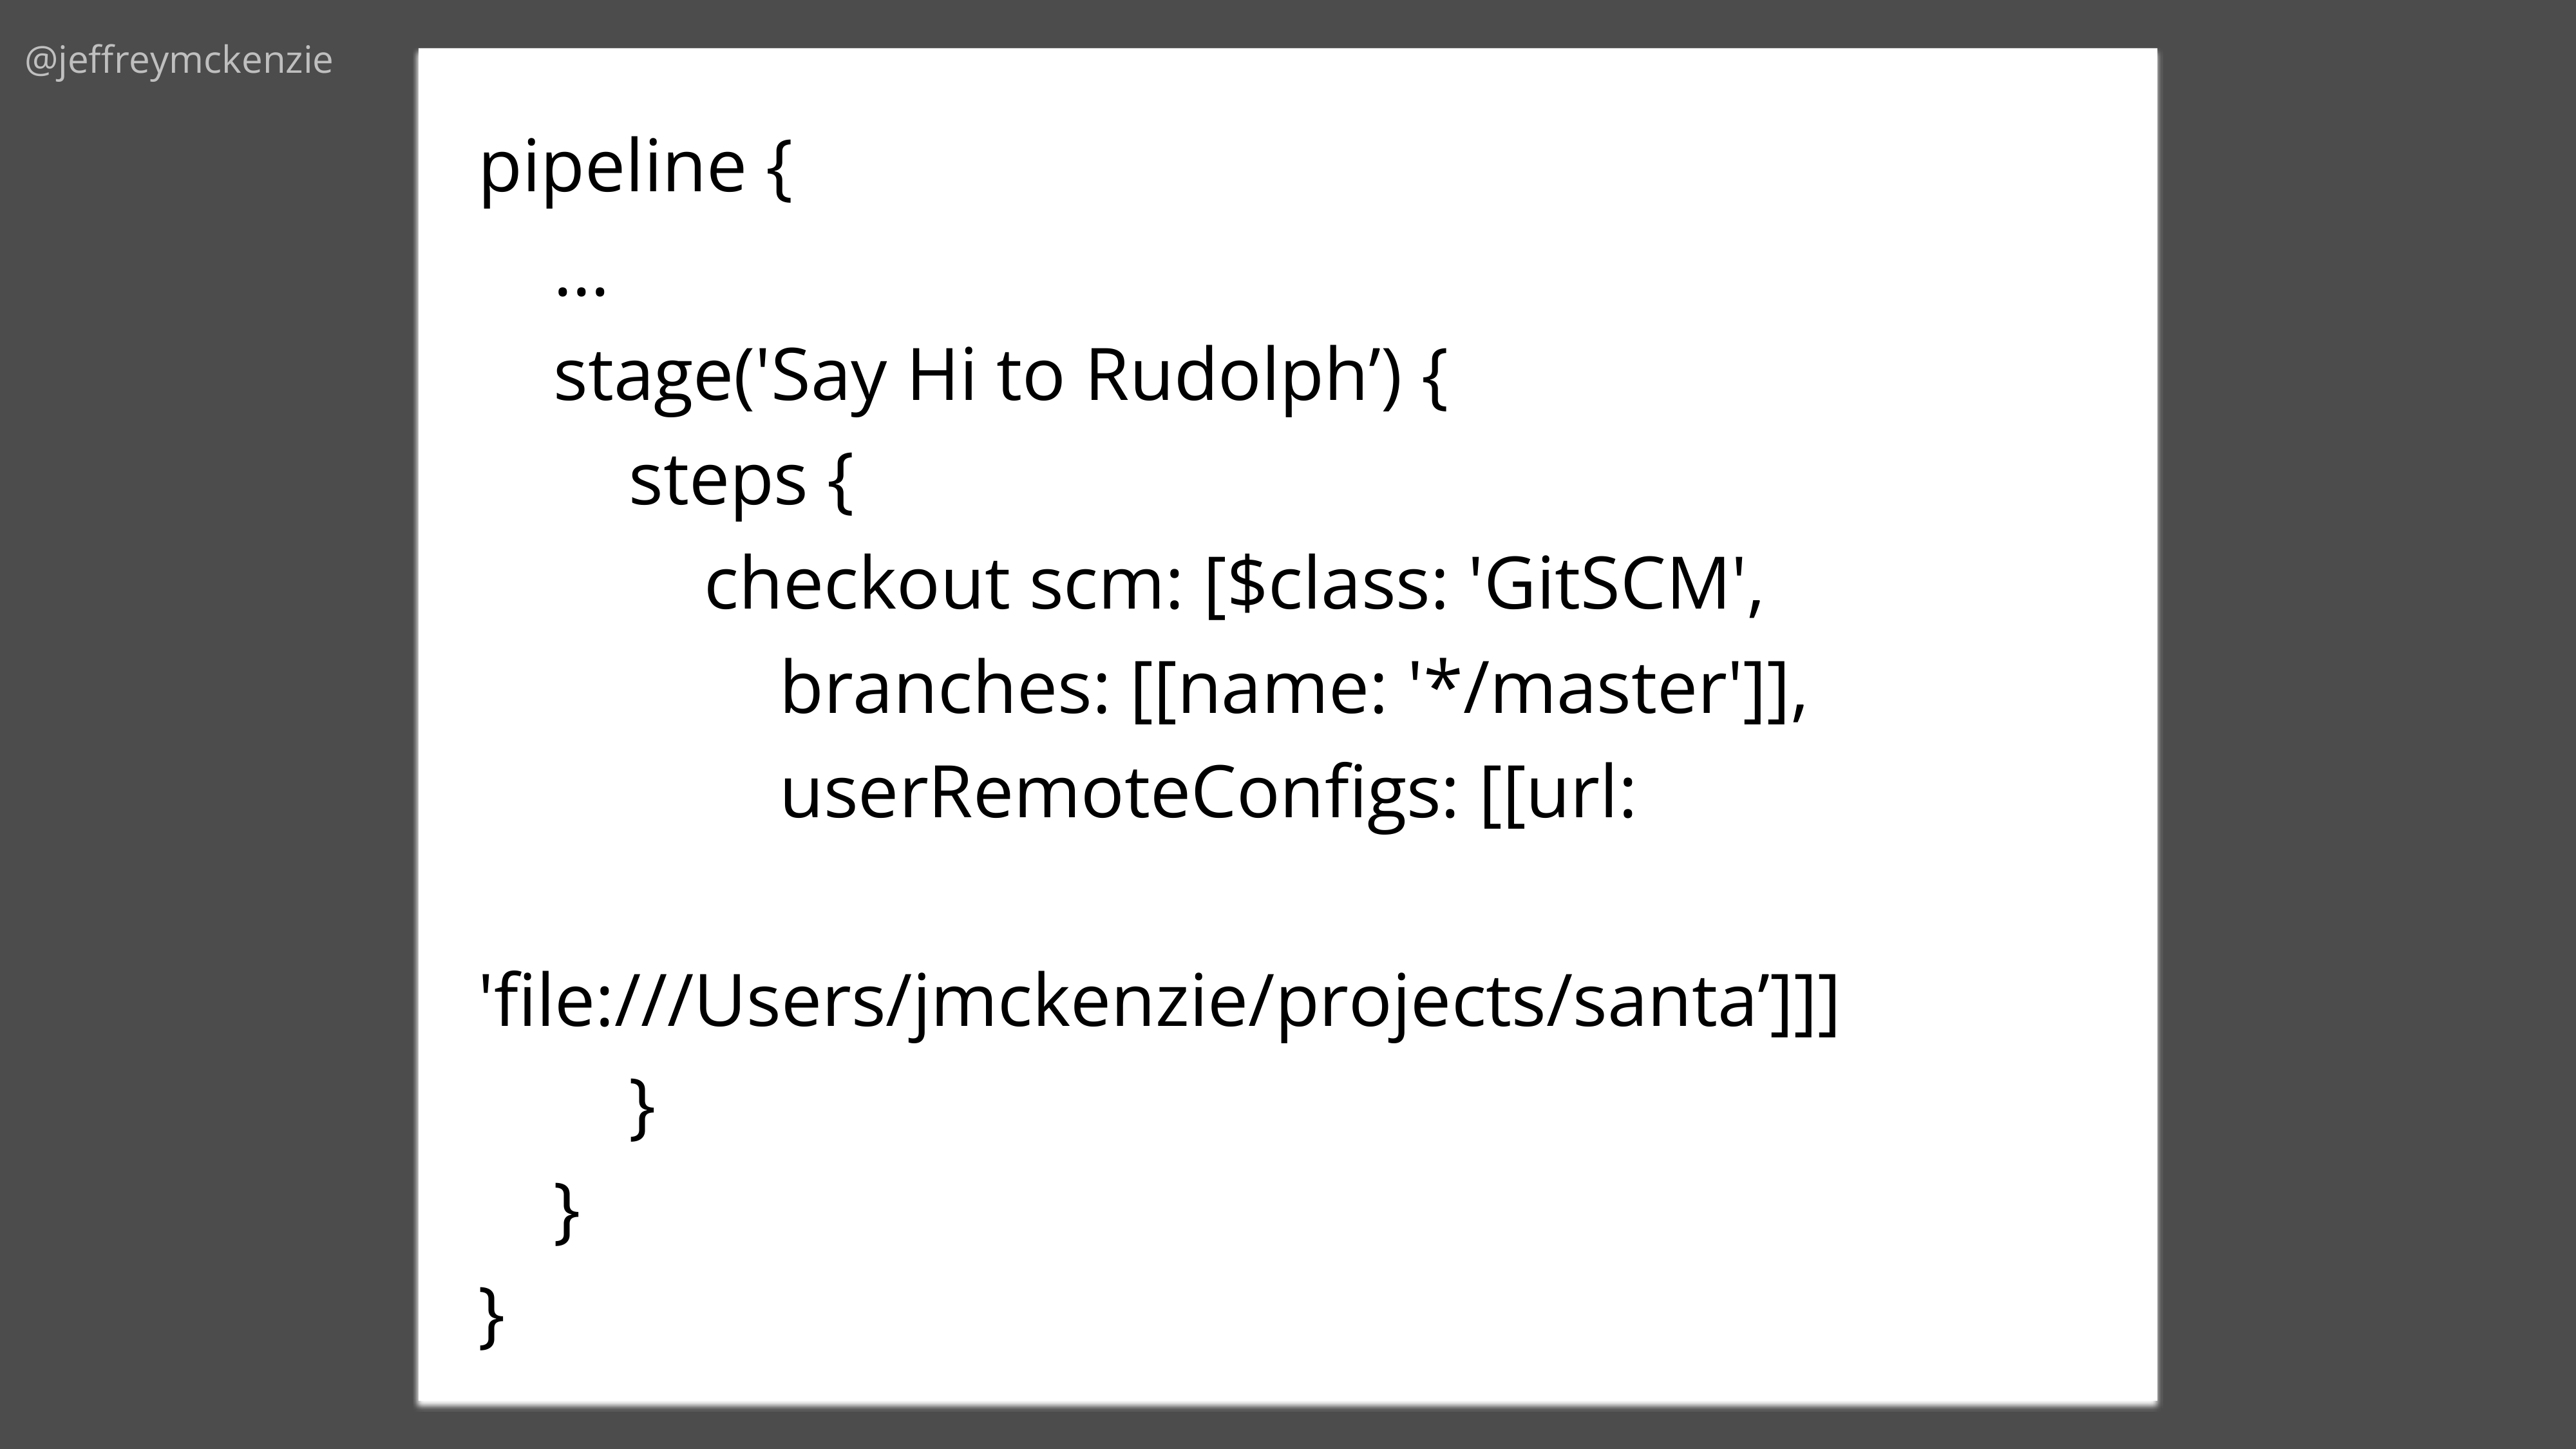

pipeline {
    …
    stage('Say Hi to Rudolph’) {
        steps {
            checkout scm: [$class: 'GitSCM',
                branches: [[name: '*/master']],
                userRemoteConfigs: [[url:
                    'file:///Users/jmckenzie/projects/santa’]]]
        }
    }
}